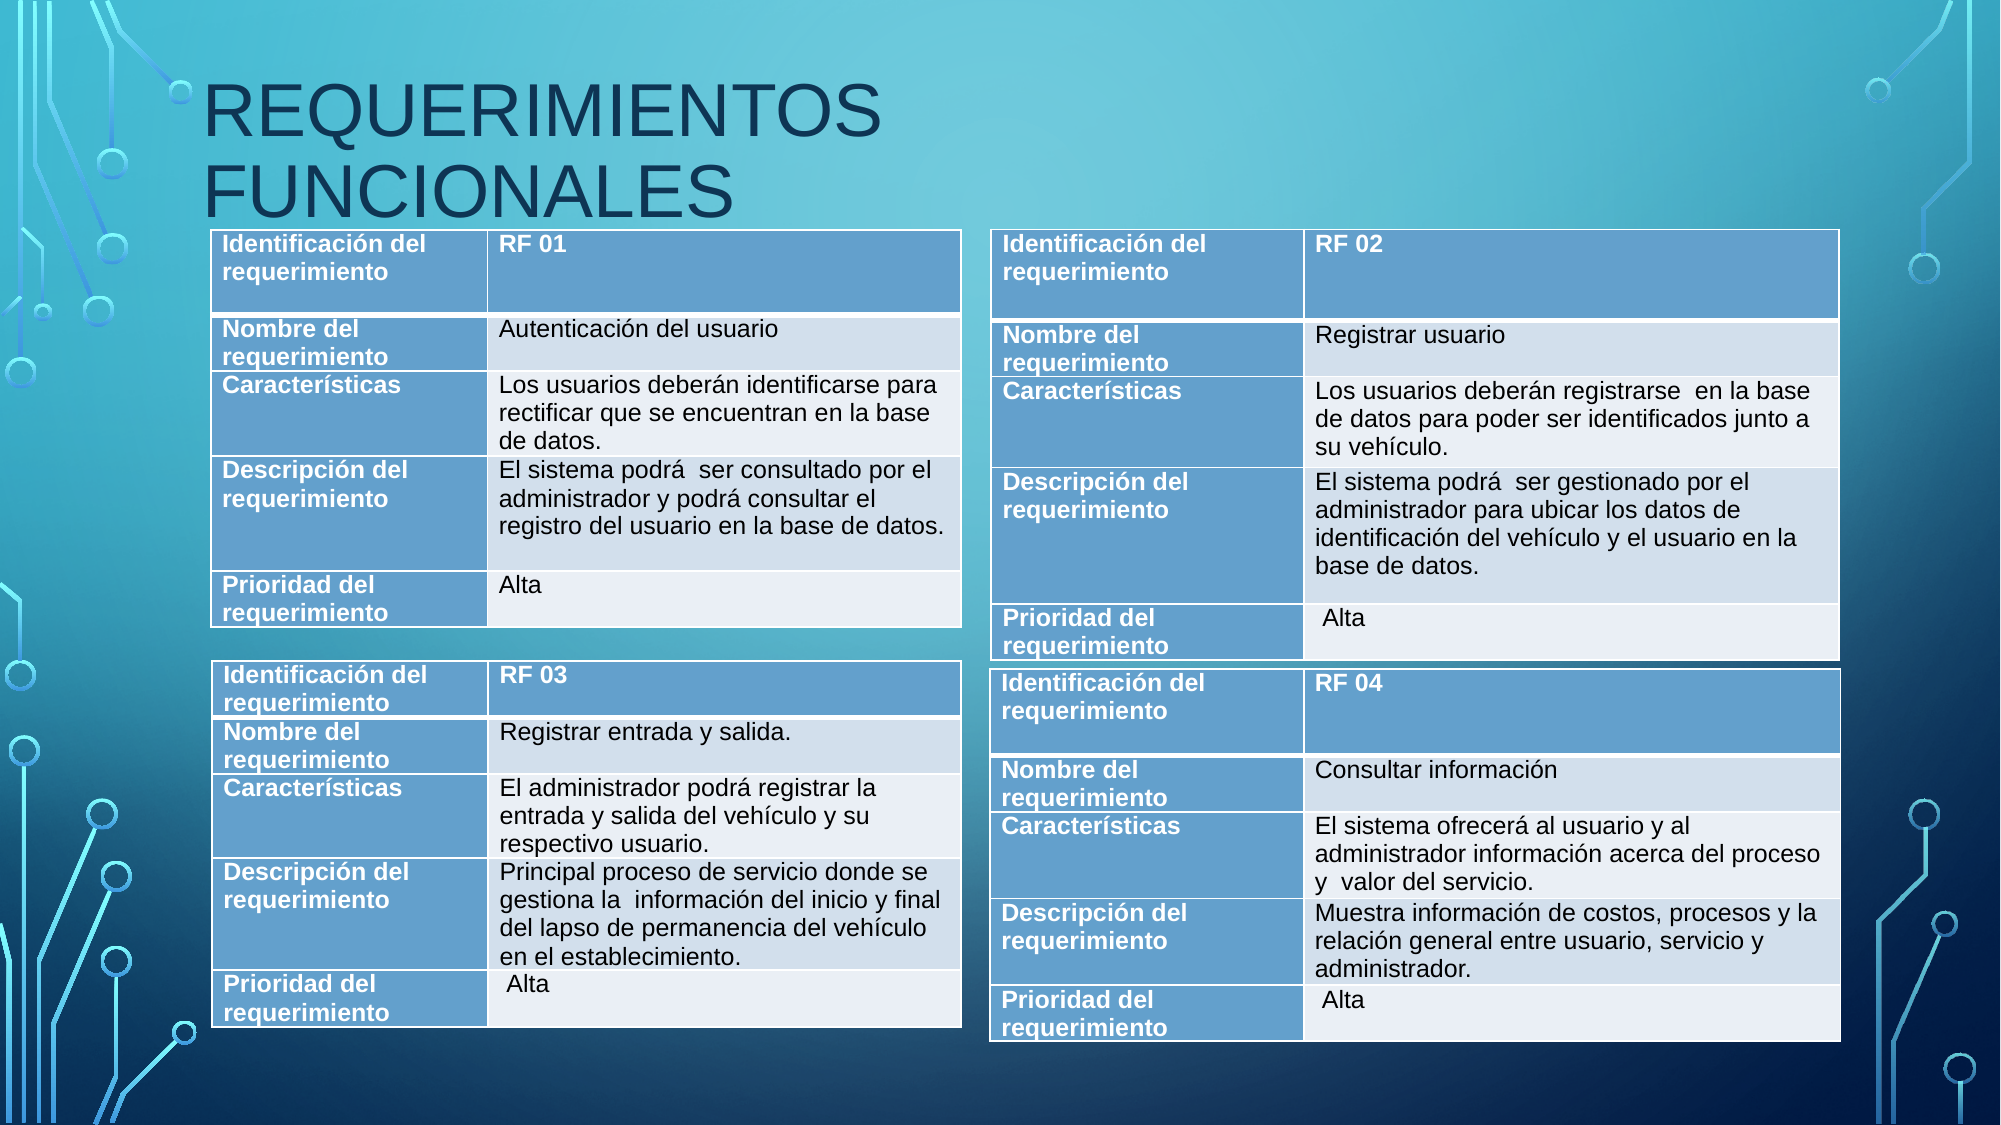

# REQUERIMIENTOS FUNCIONALES
| Identificación del requerimiento | RF 02 |
| --- | --- |
| Nombre del requerimiento | Registrar usuario |
| Características | Los usuarios deberán registrarse en la base de datos para poder ser identificados junto a su vehículo. |
| Descripción del requerimiento | El sistema podrá ser gestionado por el administrador para ubicar los datos de identificación del vehículo y el usuario en la base de datos. |
| Prioridad del requerimiento | Alta |
| Identificación del requerimiento | RF 01 |
| --- | --- |
| Nombre del requerimiento | Autenticación del usuario |
| Características | Los usuarios deberán identificarse para rectificar que se encuentran en la base de datos. |
| Descripción del requerimiento | El sistema podrá ser consultado por el administrador y podrá consultar el registro del usuario en la base de datos. |
| Prioridad del requerimiento | Alta |
| Identificación del requerimiento | RF 03 |
| --- | --- |
| Nombre del requerimiento | Registrar entrada y salida. |
| Características | El administrador podrá registrar la entrada y salida del vehículo y su respectivo usuario. |
| Descripción del requerimiento | Principal proceso de servicio donde se gestiona la información del inicio y final del lapso de permanencia del vehículo en el establecimiento. |
| Prioridad del requerimiento | Alta |
| Identificación del requerimiento | RF 04 |
| --- | --- |
| Nombre del requerimiento | Consultar información |
| Características | El sistema ofrecerá al usuario y al administrador información acerca del proceso y valor del servicio. |
| Descripción del requerimiento | Muestra información de costos, procesos y la relación general entre usuario, servicio y administrador. |
| Prioridad del requerimiento | Alta |